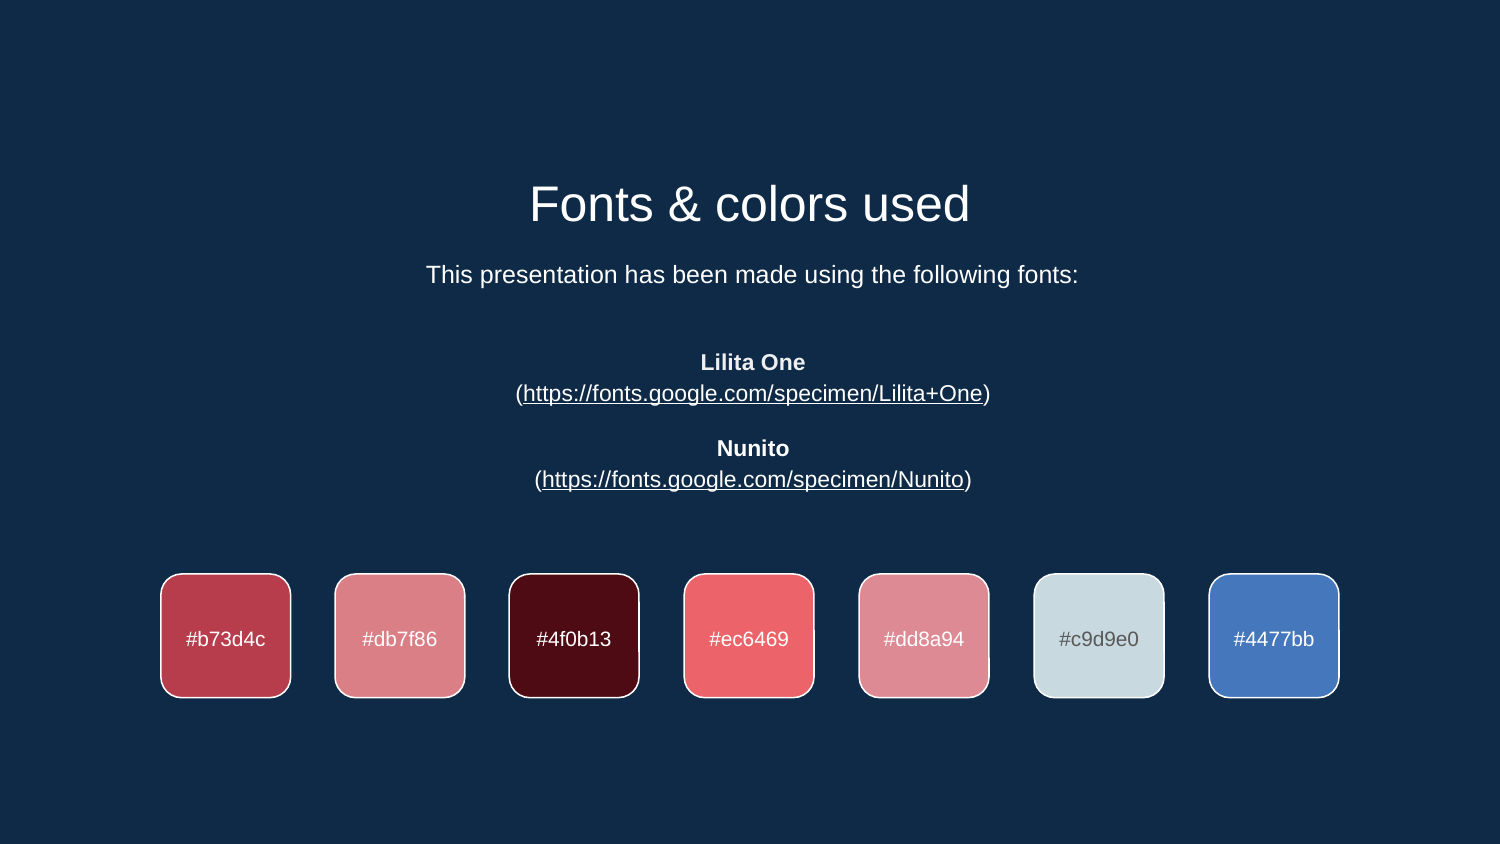

Fonts & colors used
This presentation has been made using the following fonts:

Lilita One
(https://fonts.google.com/specimen/Lilita+One)

Nunito
(https://fonts.google.com/specimen/Nunito)

#b73d4c
#db7f86
#4f0b13
#ec6469
#dd8a94
#c9d9e0
#4477bb